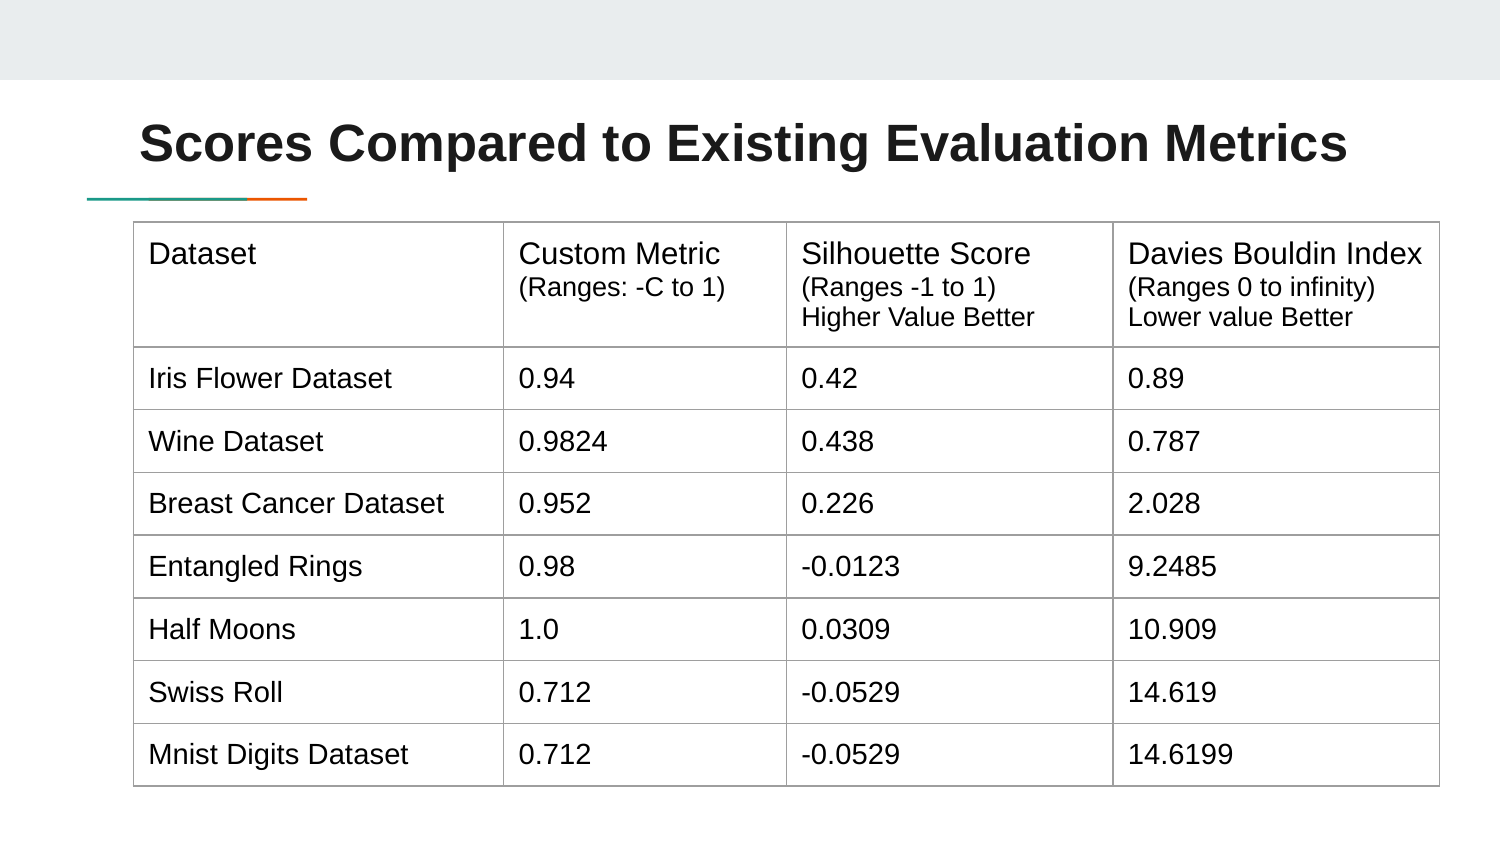

# Scores Compared to Existing Evaluation Metrics
| Dataset | Custom Metric (Ranges: -C to 1) | Silhouette Score (Ranges -1 to 1) Higher Value Better | Davies Bouldin Index (Ranges 0 to infinity) Lower value Better |
| --- | --- | --- | --- |
| Iris Flower Dataset | 0.94 | 0.42 | 0.89 |
| Wine Dataset | 0.9824 | 0.438 | 0.787 |
| Breast Cancer Dataset | 0.952 | 0.226 | 2.028 |
| Entangled Rings | 0.98 | -0.0123 | 9.2485 |
| Half Moons | 1.0 | 0.0309 | 10.909 |
| Swiss Roll | 0.712 | -0.0529 | 14.619 |
| Mnist Digits Dataset | 0.712 | -0.0529 | 14.6199 |